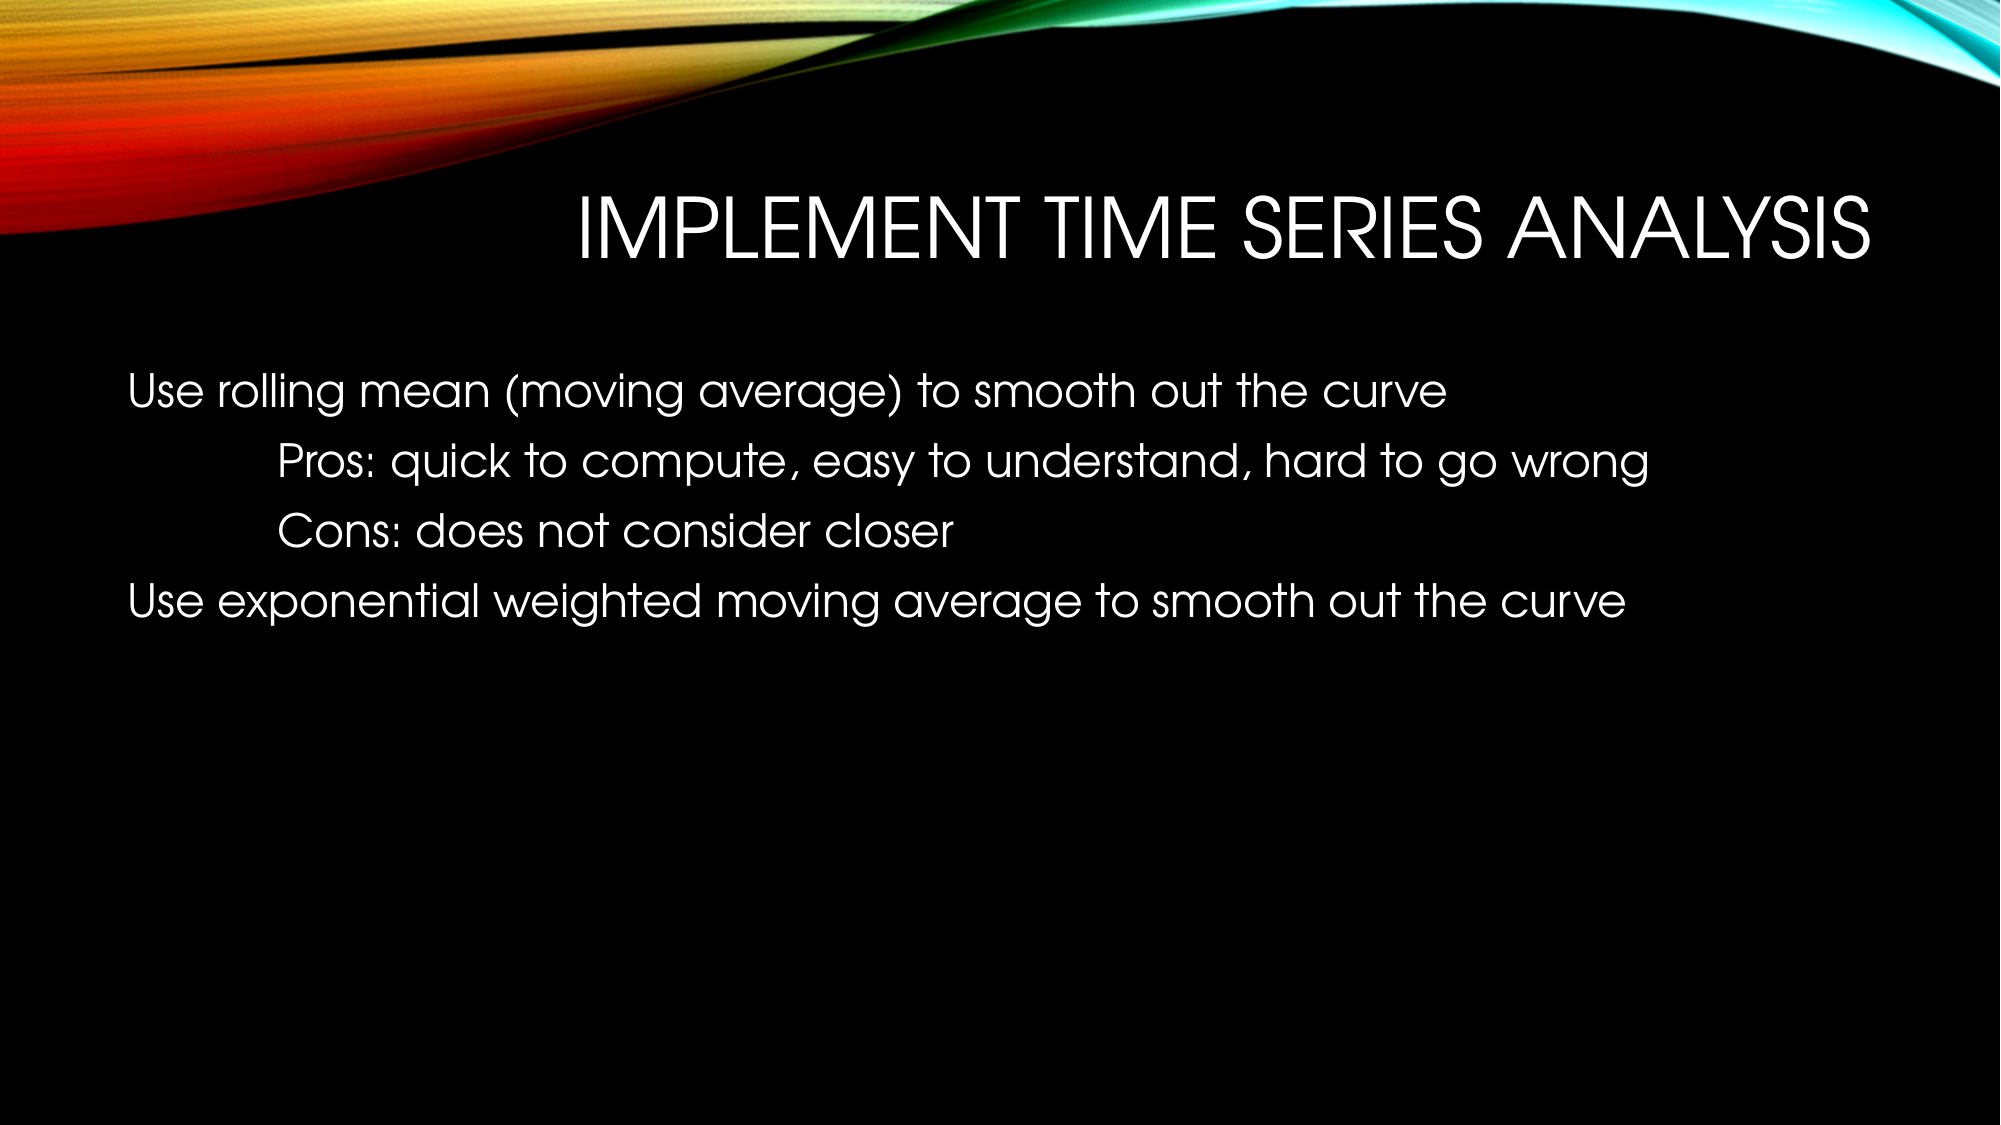

# Implement time series analysis
Use rolling mean (moving average) to smooth out the curve
	Pros: quick to compute, easy to understand, hard to go wrong
	Cons: does not consider closer
Use exponential weighted moving average to smooth out the curve